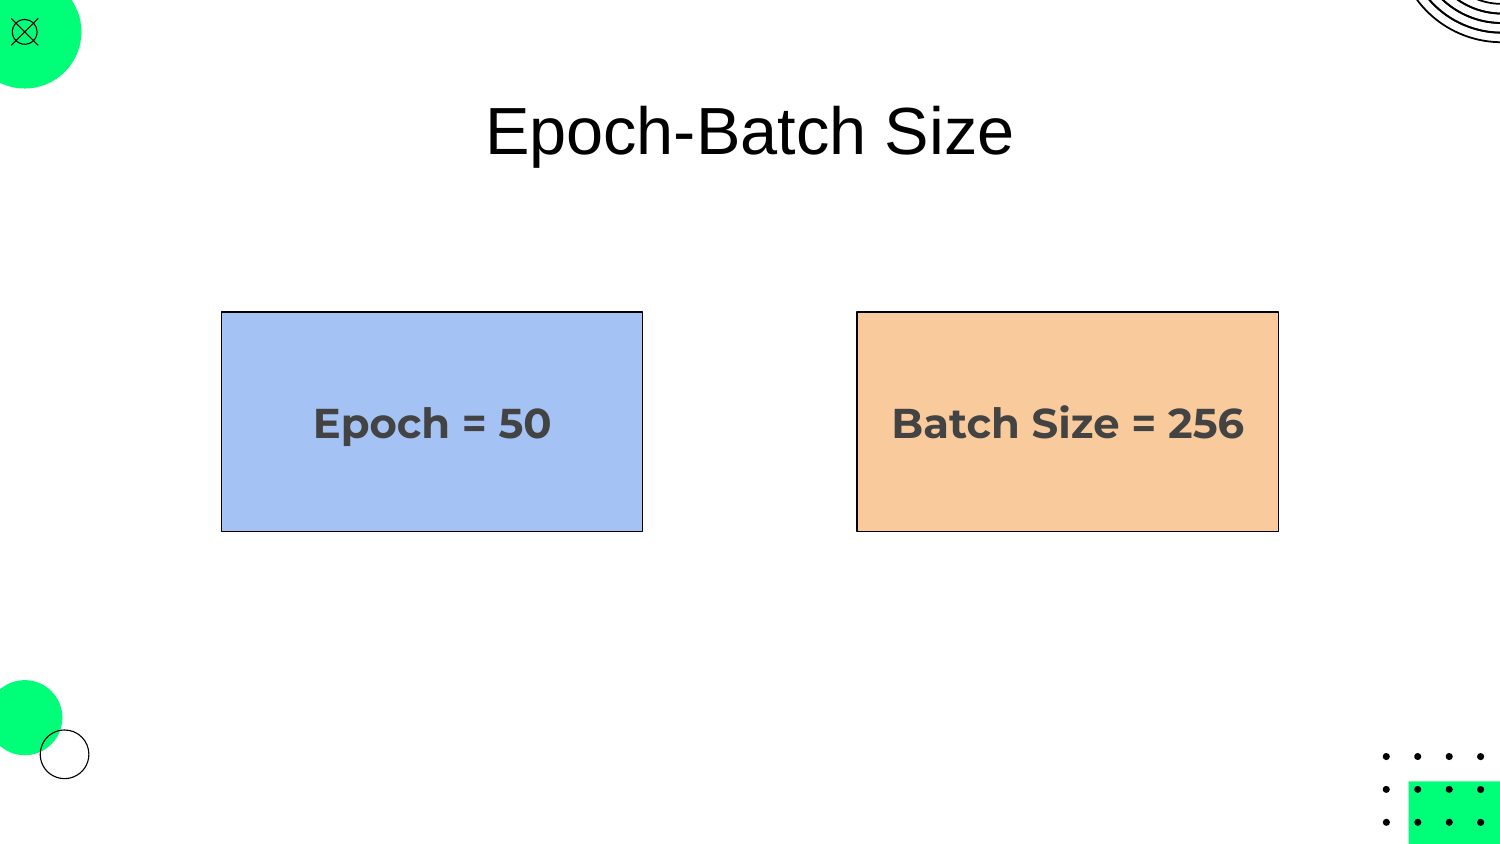

# Epoch-Batch Size

Epoch = 50
Batch Size = 256